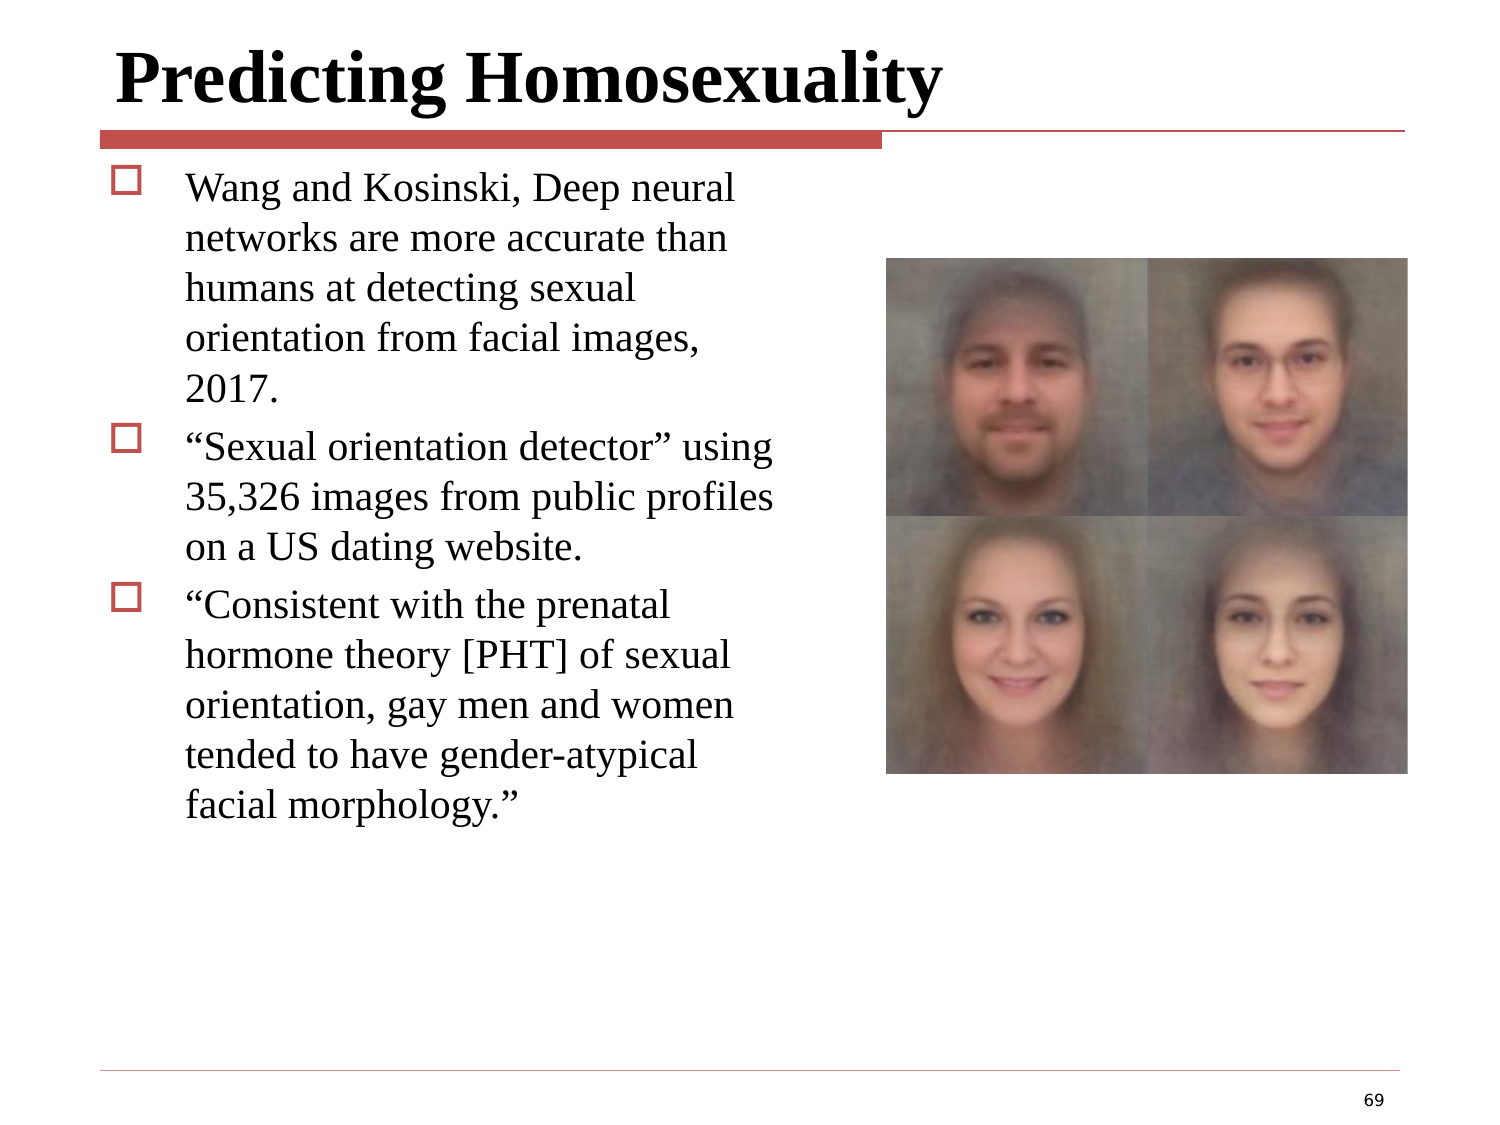

# Predicting Homosexuality
Wang and Kosinski, Deep neural networks are more accurate than humans at detecting sexual orientation from facial images, 2017.
“Sexual orientation detector” using 35,326 images from public profiles on a US dating website.
“Consistent with the prenatal hormone theory [PHT] of sexual orientation, gay men and women tended to have gender-atypical facial morphology.”

69